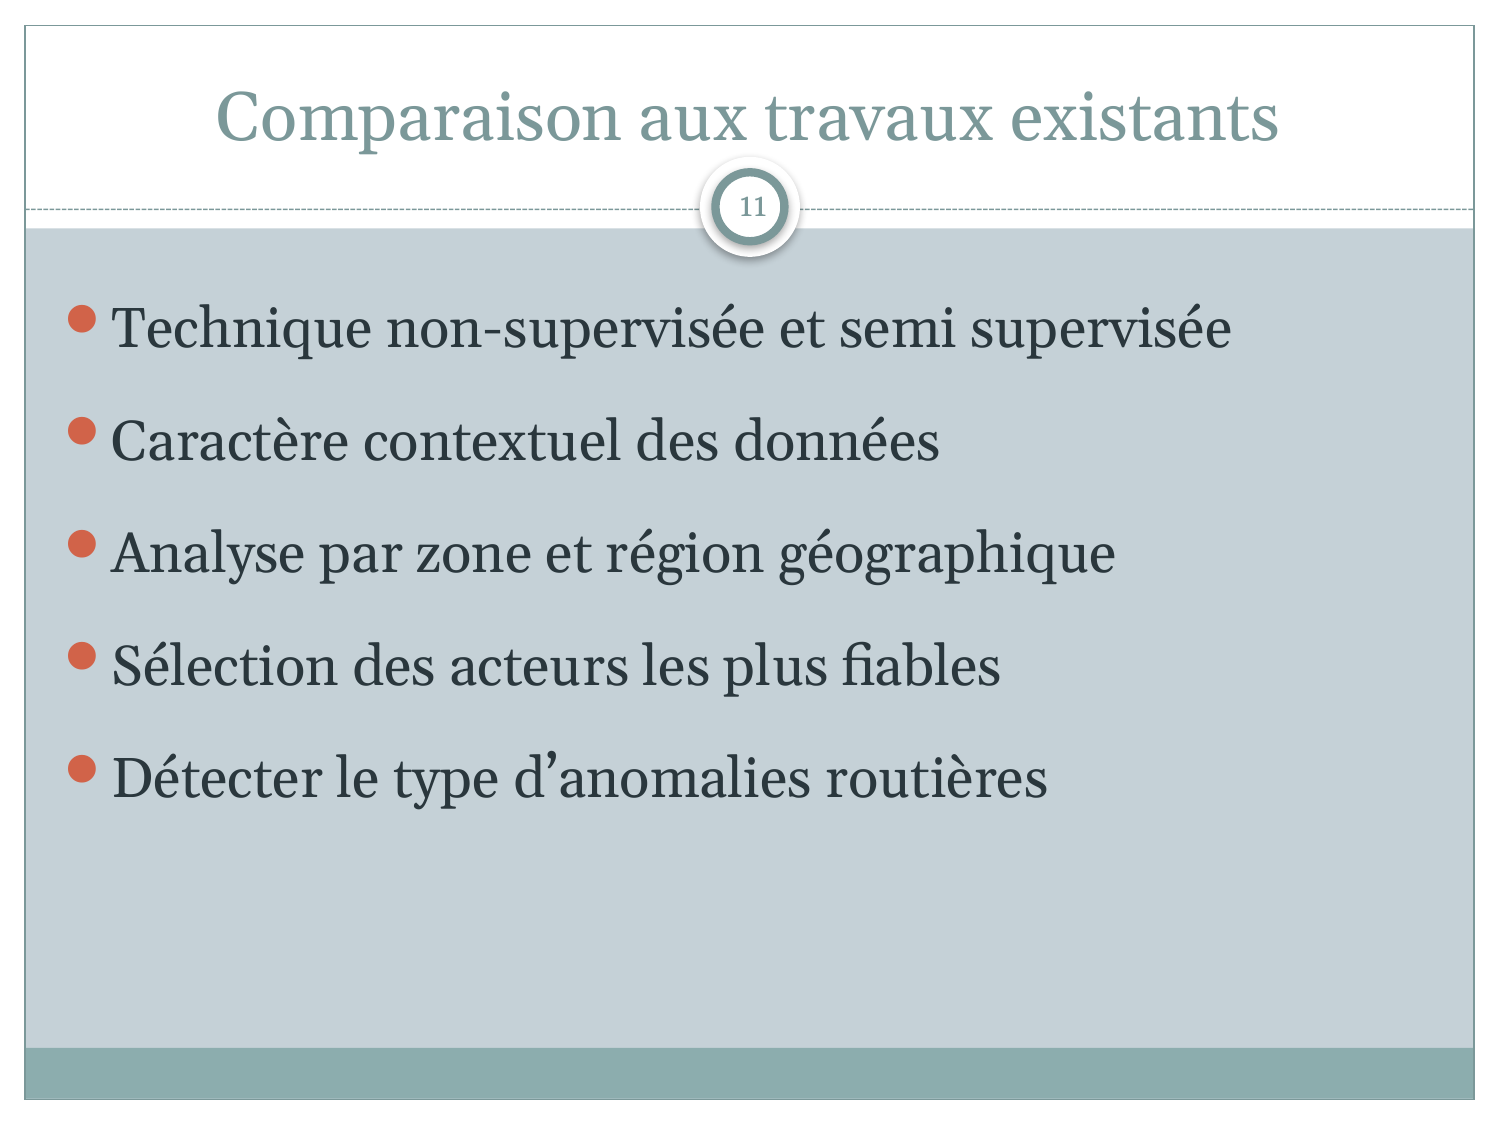

# Comparaison aux travaux existants
11
Technique non-supervisée et semi supervisée
Caractère contextuel des données
Analyse par zone et région géographique
Sélection des acteurs les plus fiables
Détecter le type d’anomalies routières